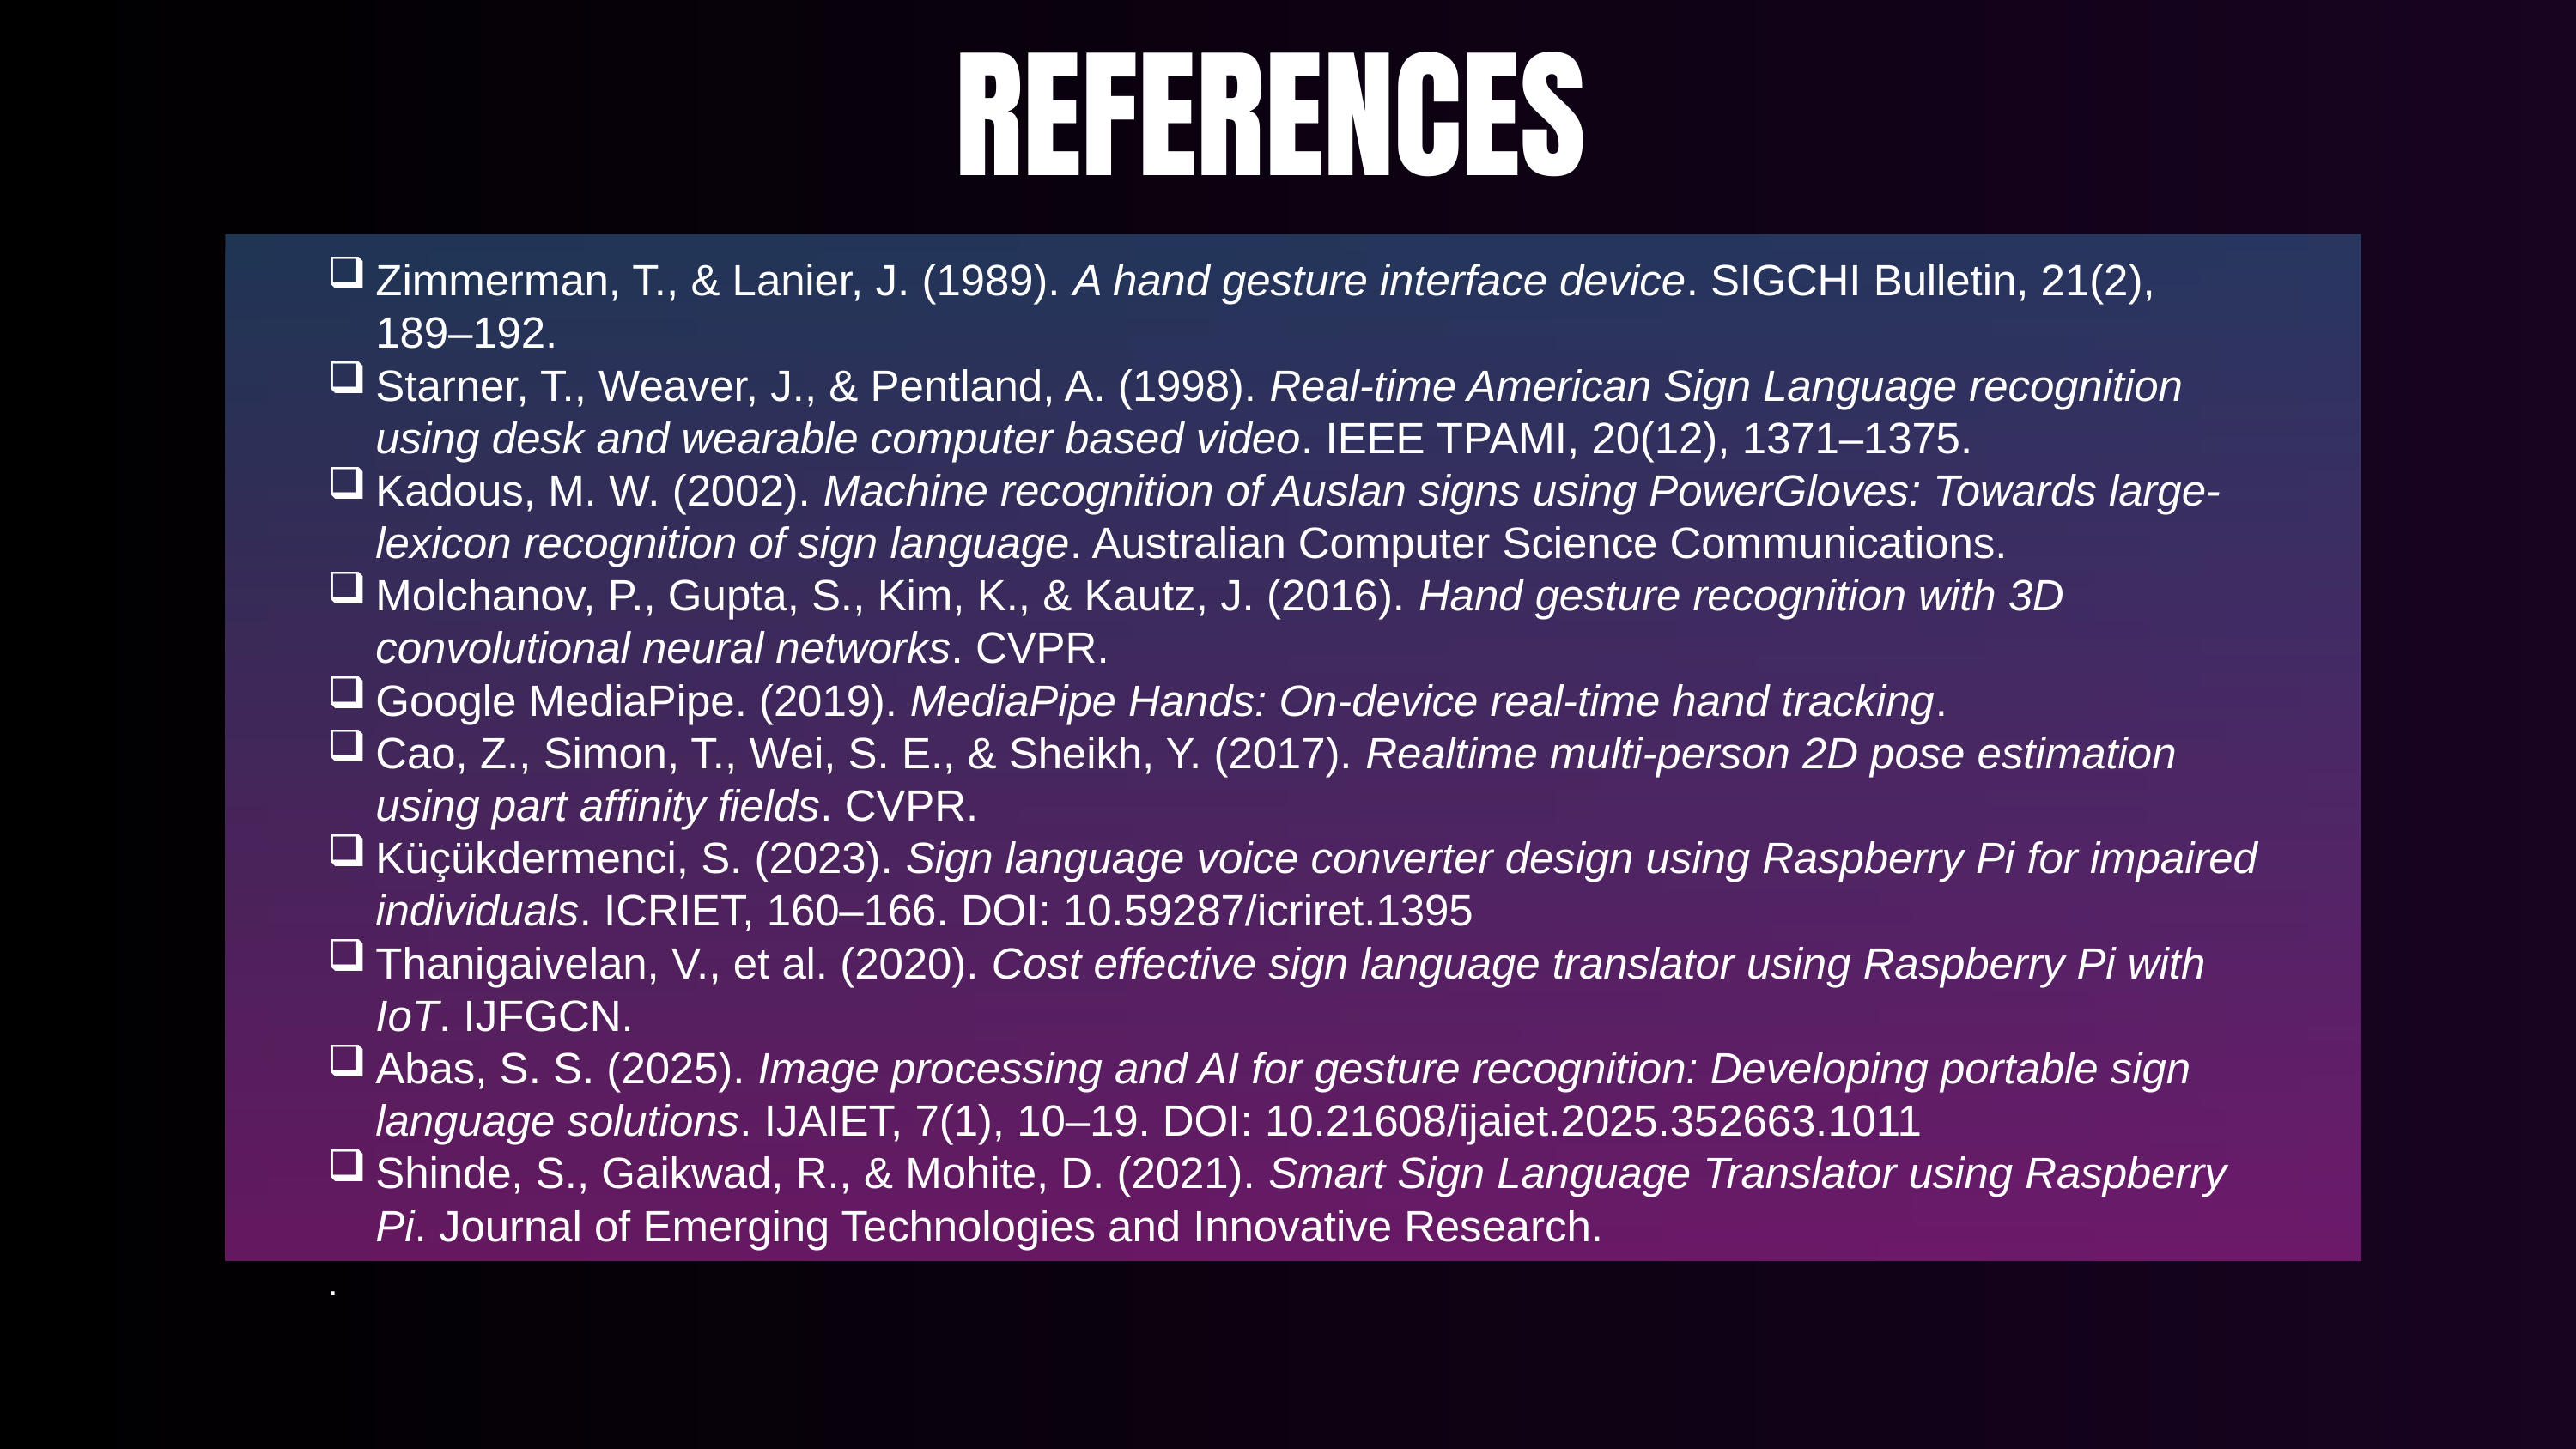

REFERENCES

Zimmerman, T., & Lanier, J. (1989). A hand gesture interface device. SIGCHI Bulletin, 21(2), 189–192.
Starner, T., Weaver, J., & Pentland, A. (1998). Real-time American Sign Language recognition using desk and wearable computer based video. IEEE TPAMI, 20(12), 1371–1375.
Kadous, M. W. (2002). Machine recognition of Auslan signs using PowerGloves: Towards large-lexicon recognition of sign language. Australian Computer Science Communications.
Molchanov, P., Gupta, S., Kim, K., & Kautz, J. (2016). Hand gesture recognition with 3D convolutional neural networks. CVPR.
Google MediaPipe. (2019). MediaPipe Hands: On-device real-time hand tracking.
Cao, Z., Simon, T., Wei, S. E., & Sheikh, Y. (2017). Realtime multi-person 2D pose estimation using part affinity fields. CVPR.
Küçükdermenci, S. (2023). Sign language voice converter design using Raspberry Pi for impaired individuals. ICRIET, 160–166. DOI: 10.59287/icriret.1395
Thanigaivelan, V., et al. (2020). Cost effective sign language translator using Raspberry Pi with IoT. IJFGCN.
Abas, S. S. (2025). Image processing and AI for gesture recognition: Developing portable sign language solutions. IJAIET, 7(1), 10–19. DOI: 10.21608/ijaiet.2025.352663.1011
Shinde, S., Gaikwad, R., & Mohite, D. (2021). Smart Sign Language Translator using Raspberry Pi. Journal of Emerging Technologies and Innovative Research.
.